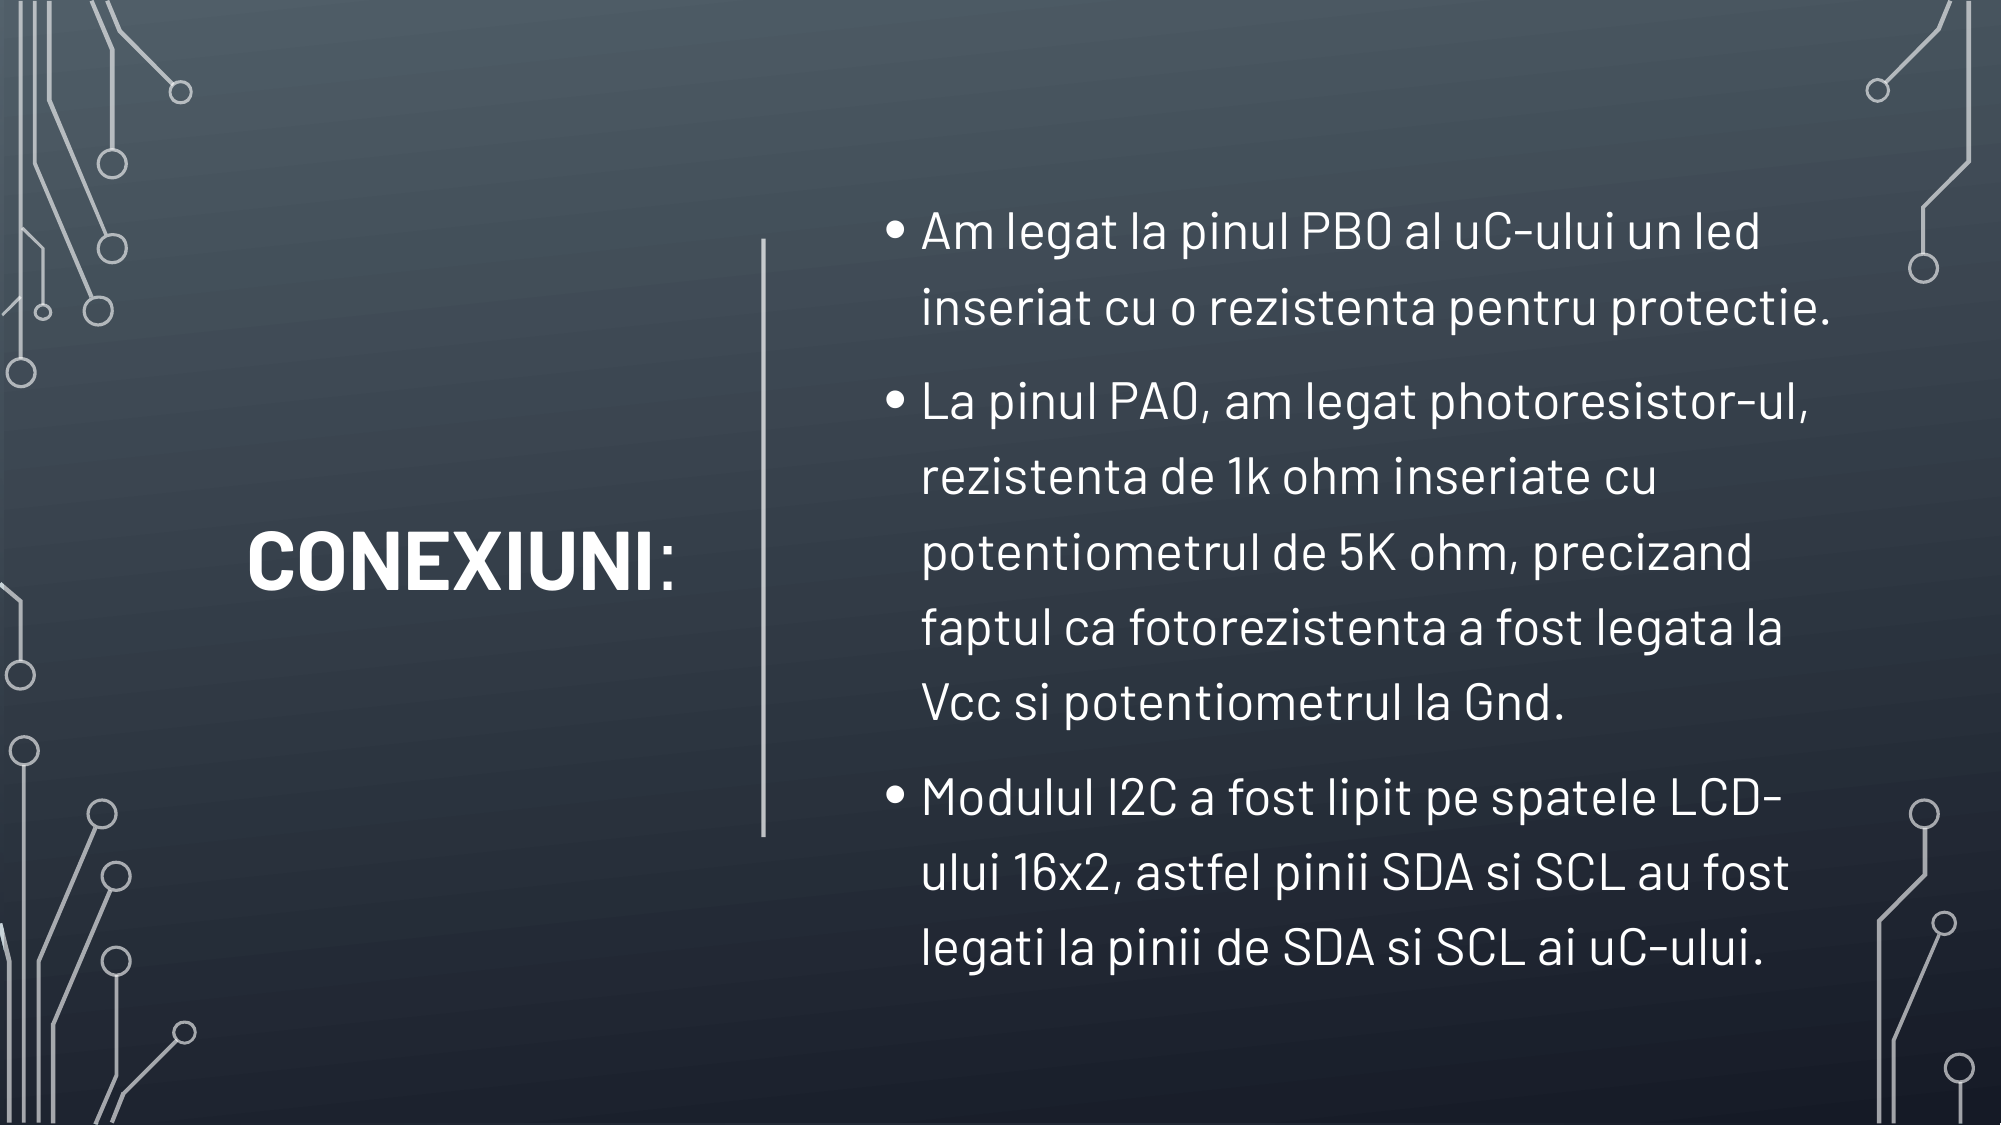

# Conexiuni:
Am legat la pinul PB0 al uC-ului un led inseriat cu o rezistenta pentru protectie.
La pinul PA0, am legat photoresistor-ul, rezistenta de 1k ohm inseriate cu potentiometrul de 5K ohm, precizand faptul ca fotorezistenta a fost legata la Vcc si potentiometrul la Gnd.
Modulul I2C a fost lipit pe spatele LCD-ului 16x2, astfel pinii SDA si SCL au fost legati la pinii de SDA si SCL ai uC-ului.